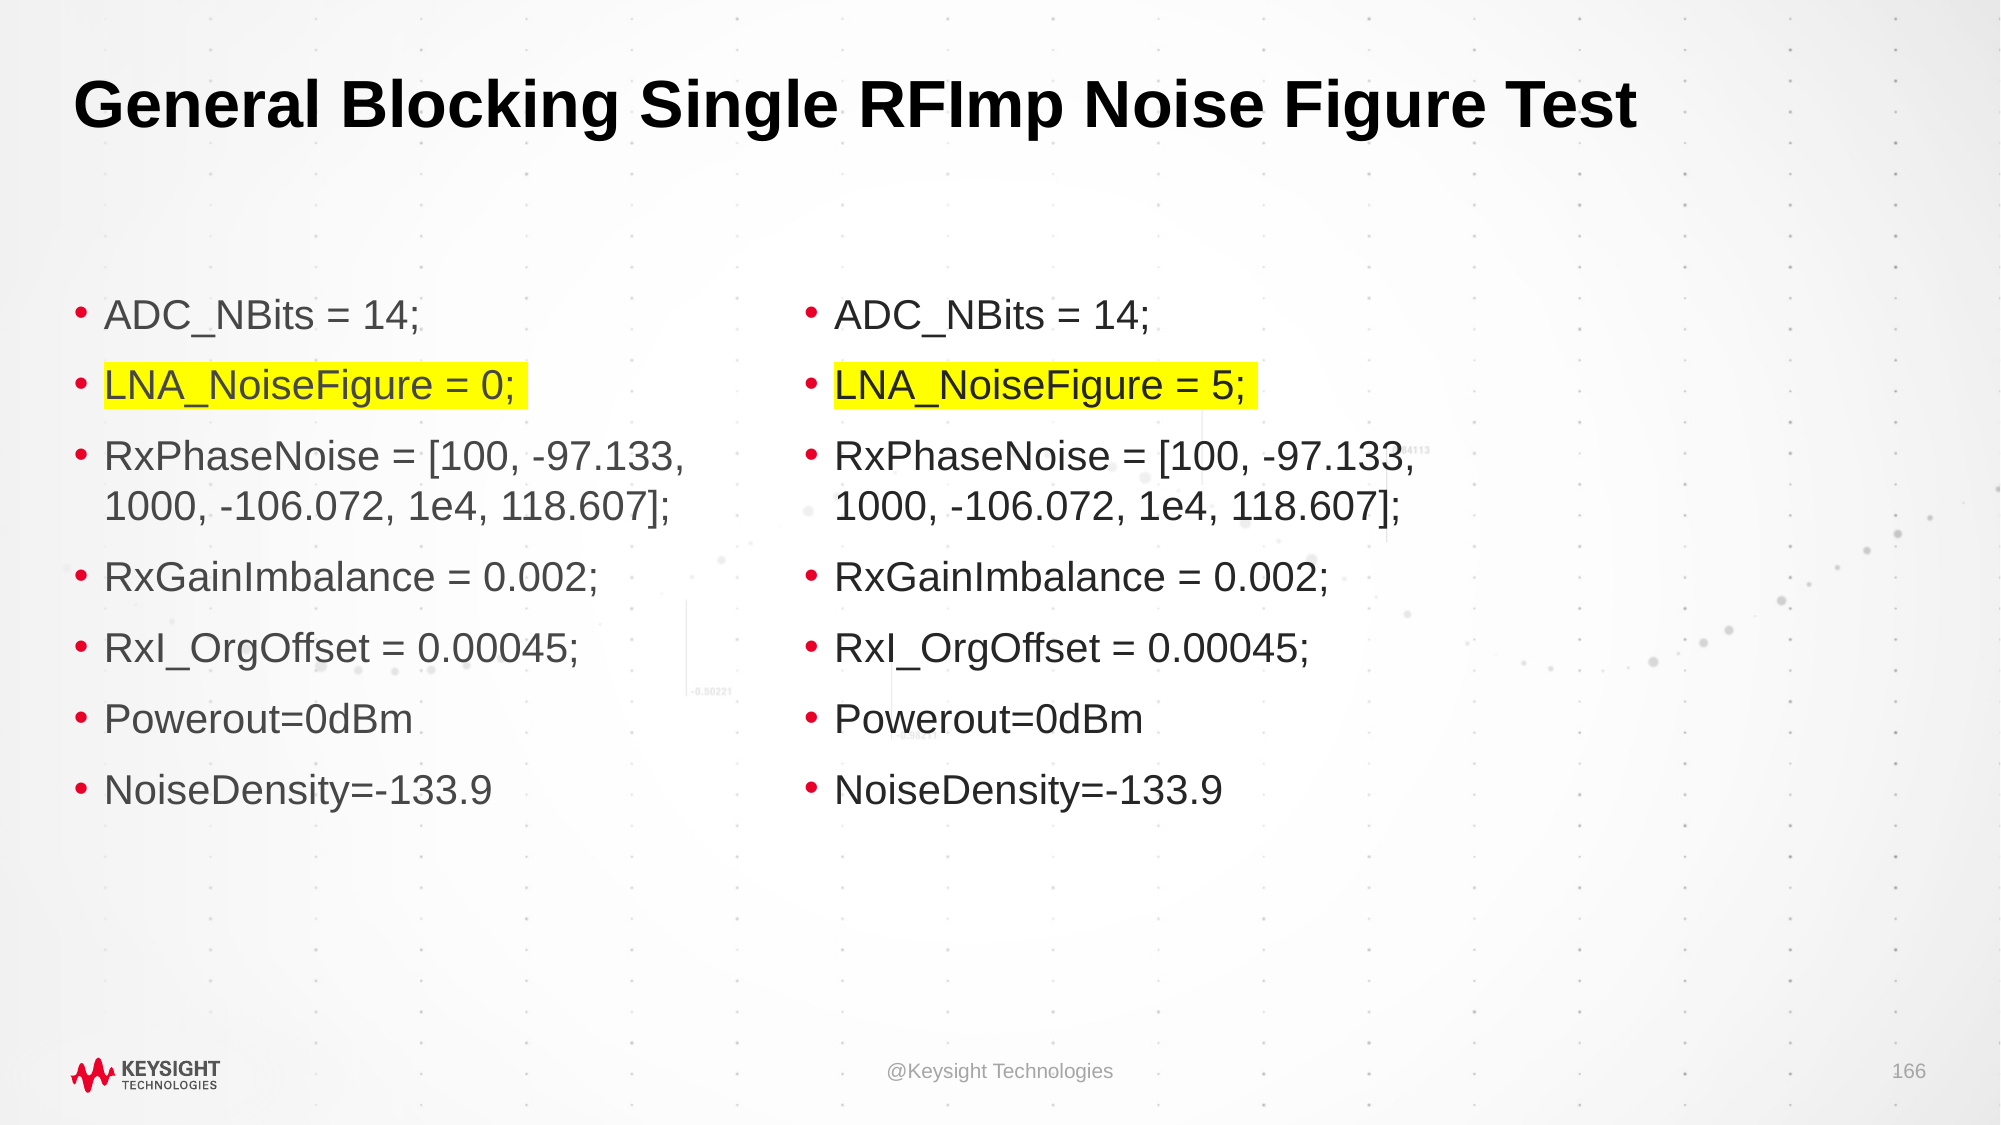

# General Blocking Single RFImp Noise Figure Test

ADC_NBits = 14;
LNA_NoiseFigure = 0;
RxPhaseNoise = [100, -97.133, 1000, -106.072, 1e4, 118.607];
RxGainImbalance = 0.002;
RxI_OrgOffset = 0.00045;
Powerout=0dBm
NoiseDensity=-133.9

ADC_NBits = 14;
LNA_NoiseFigure = 5;
RxPhaseNoise = [100, -97.133, 1000, -106.072, 1e4, 118.607];
RxGainImbalance = 0.002;
RxI_OrgOffset = 0.00045;
Powerout=0dBm
NoiseDensity=-133.9

@Keysight Technologies